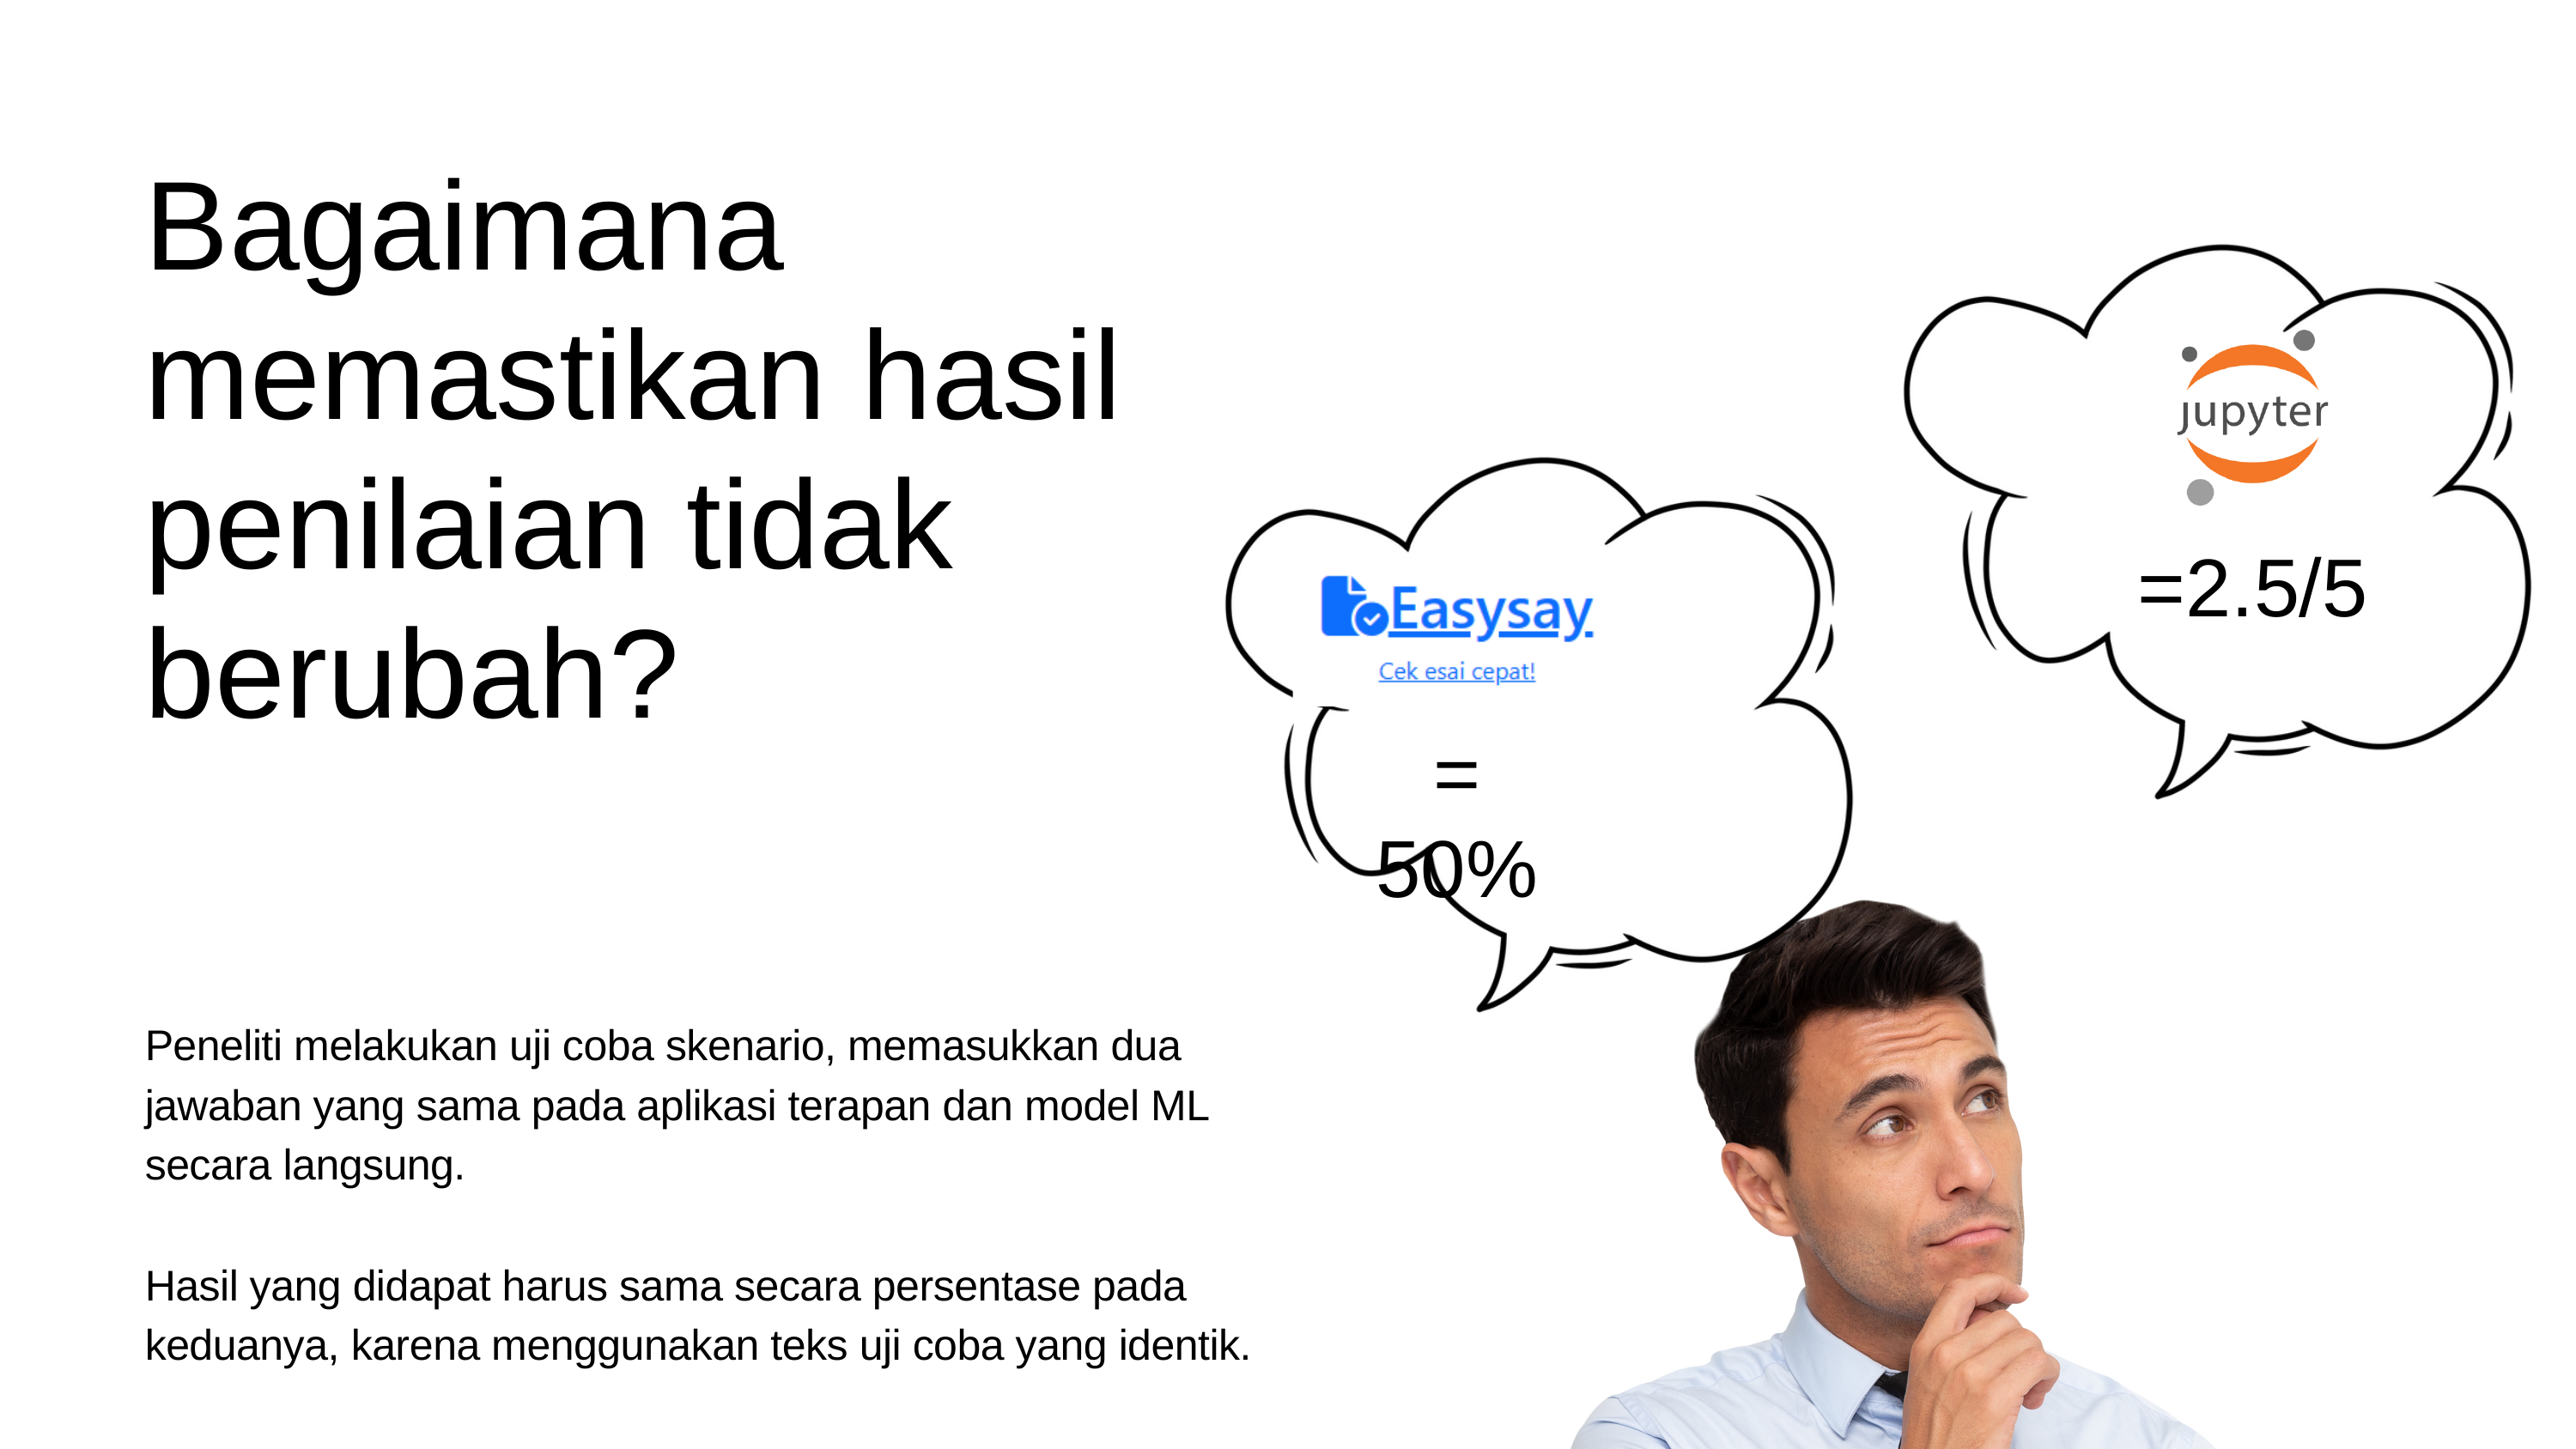

Bagaimana memastikan hasil penilaian tidak berubah?

=2.5/5

= 50%

Peneliti melakukan uji coba skenario, memasukkan dua jawaban yang sama pada aplikasi terapan dan model ML secara langsung.

Hasil yang didapat harus sama secara persentase pada keduanya, karena menggunakan teks uji coba yang identik.